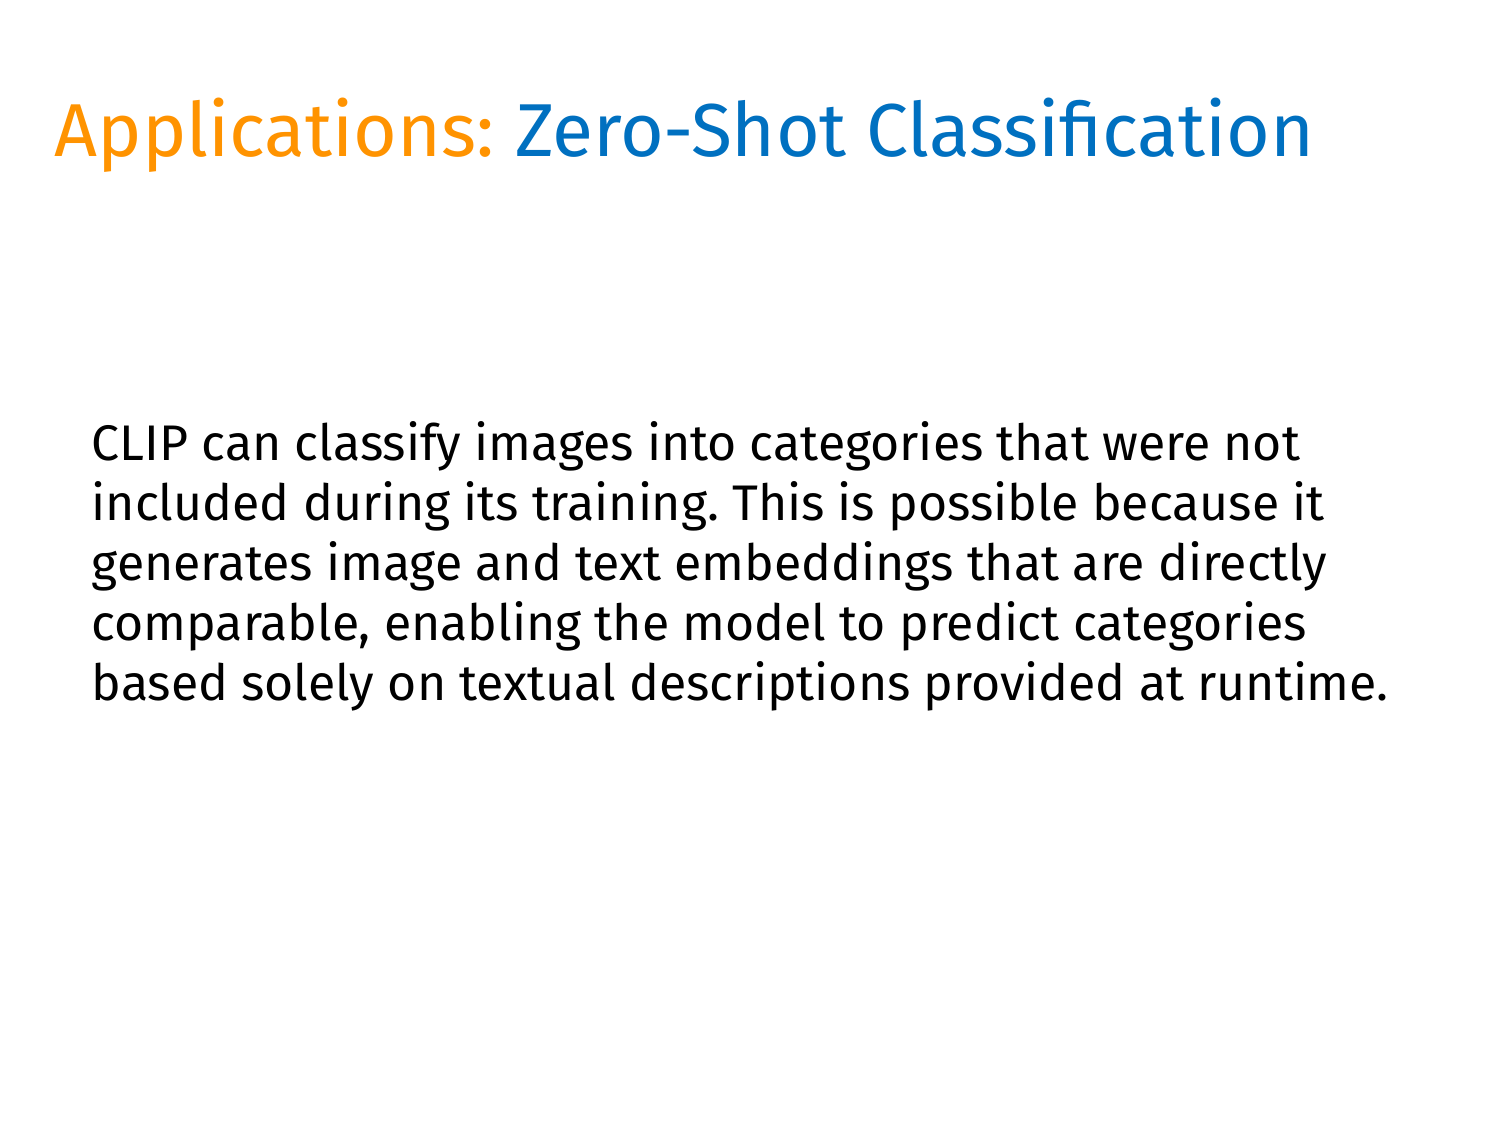

Applications: Zero-Shot Classification
CLIP can classify images into categories that were not included during its training. This is possible because it generates image and text embeddings that are directly comparable, enabling the model to predict categories based solely on textual descriptions provided at runtime.